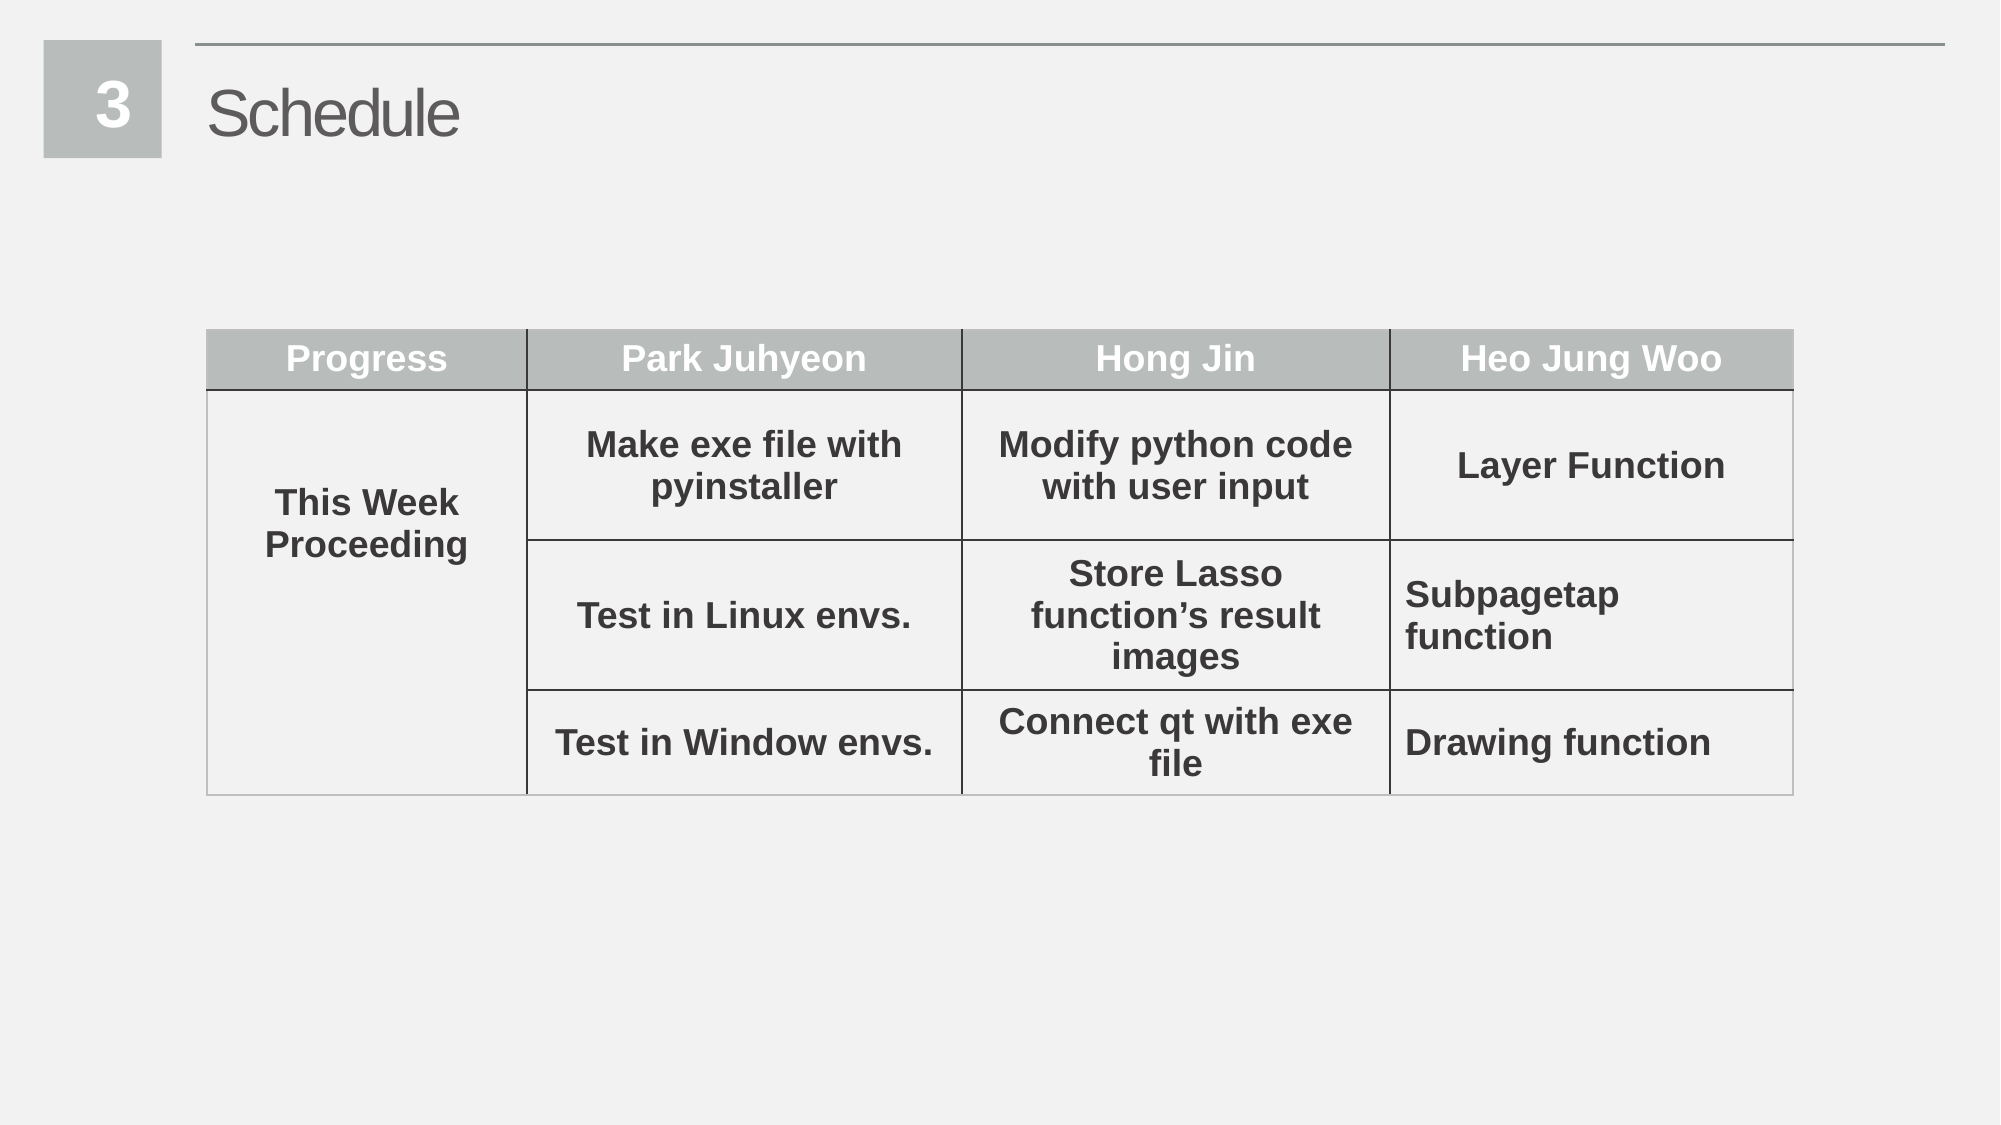

3
Schedule
| Progress | Park Juhyeon | Hong Jin | Heo Jung Woo |
| --- | --- | --- | --- |
| This Week Proceeding | Make exe file with pyinstaller | Modify python code with user input | Layer Function |
|  | Test in Linux envs. | Store Lasso function’s result images | Subpagetap function |
|  | Test in Window envs. | Connect qt with exe file | Drawing function |
49